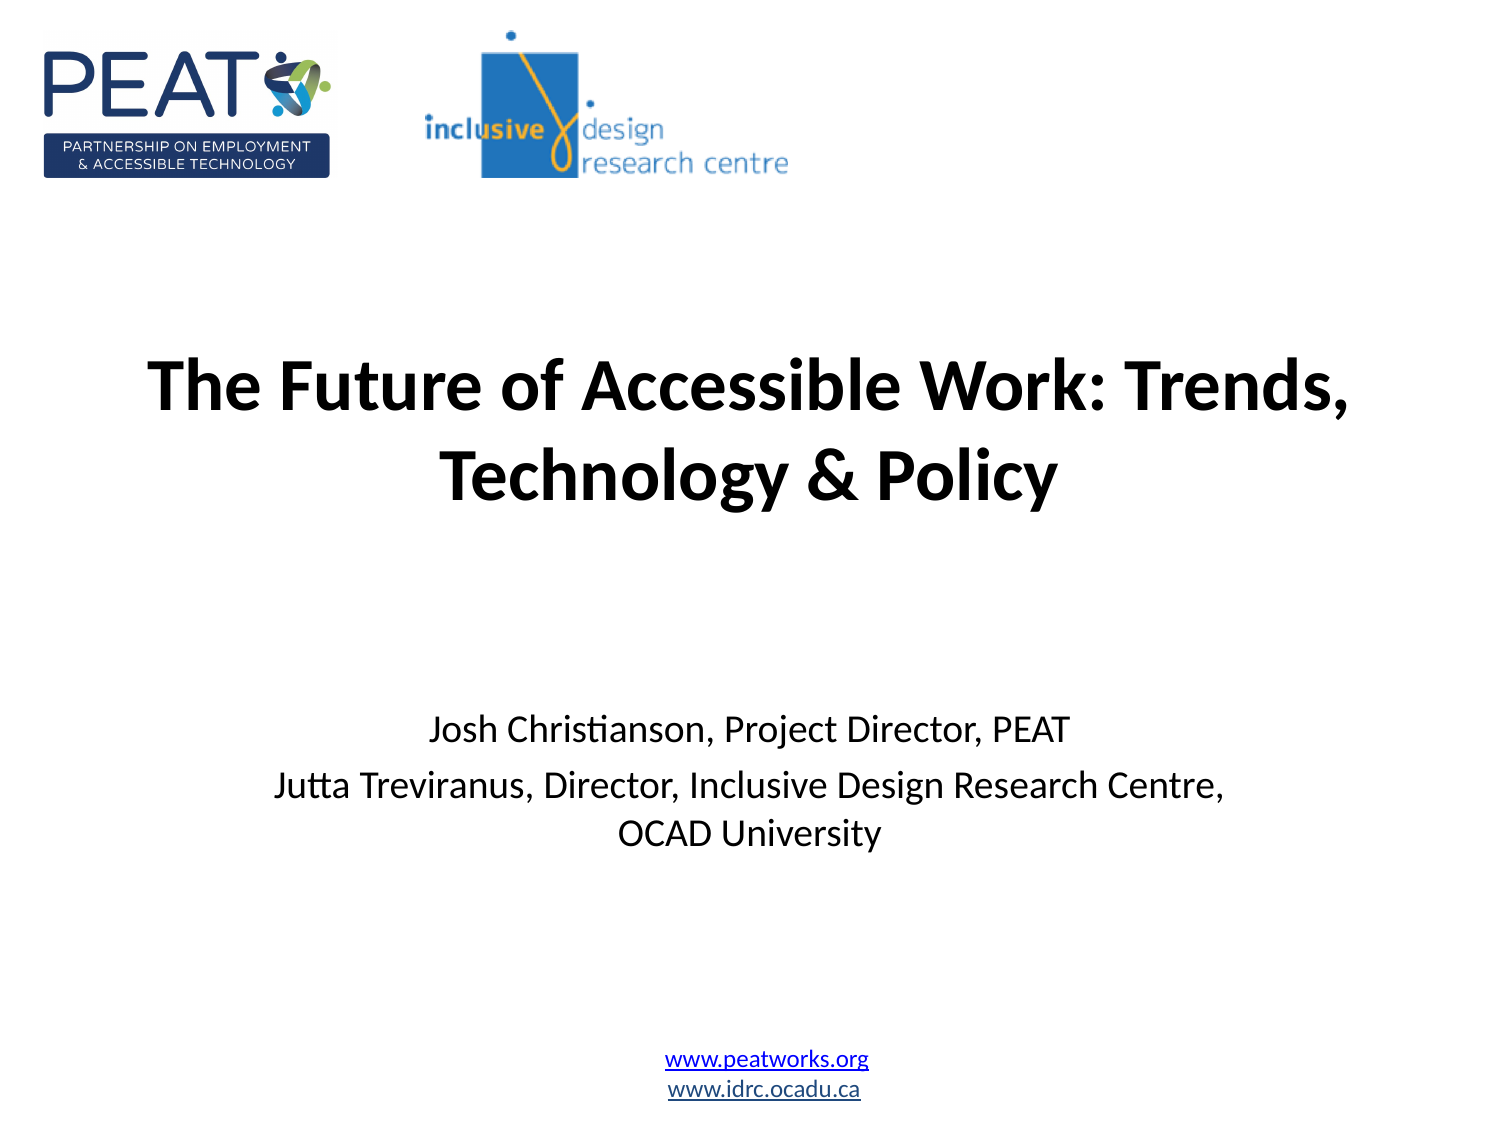

# The Future of Accessible Work: Trends, Technology & Policy

Josh Christianson, Project Director, PEAT
Jutta Treviranus, Director, Inclusive Design Research Centre, OCAD University